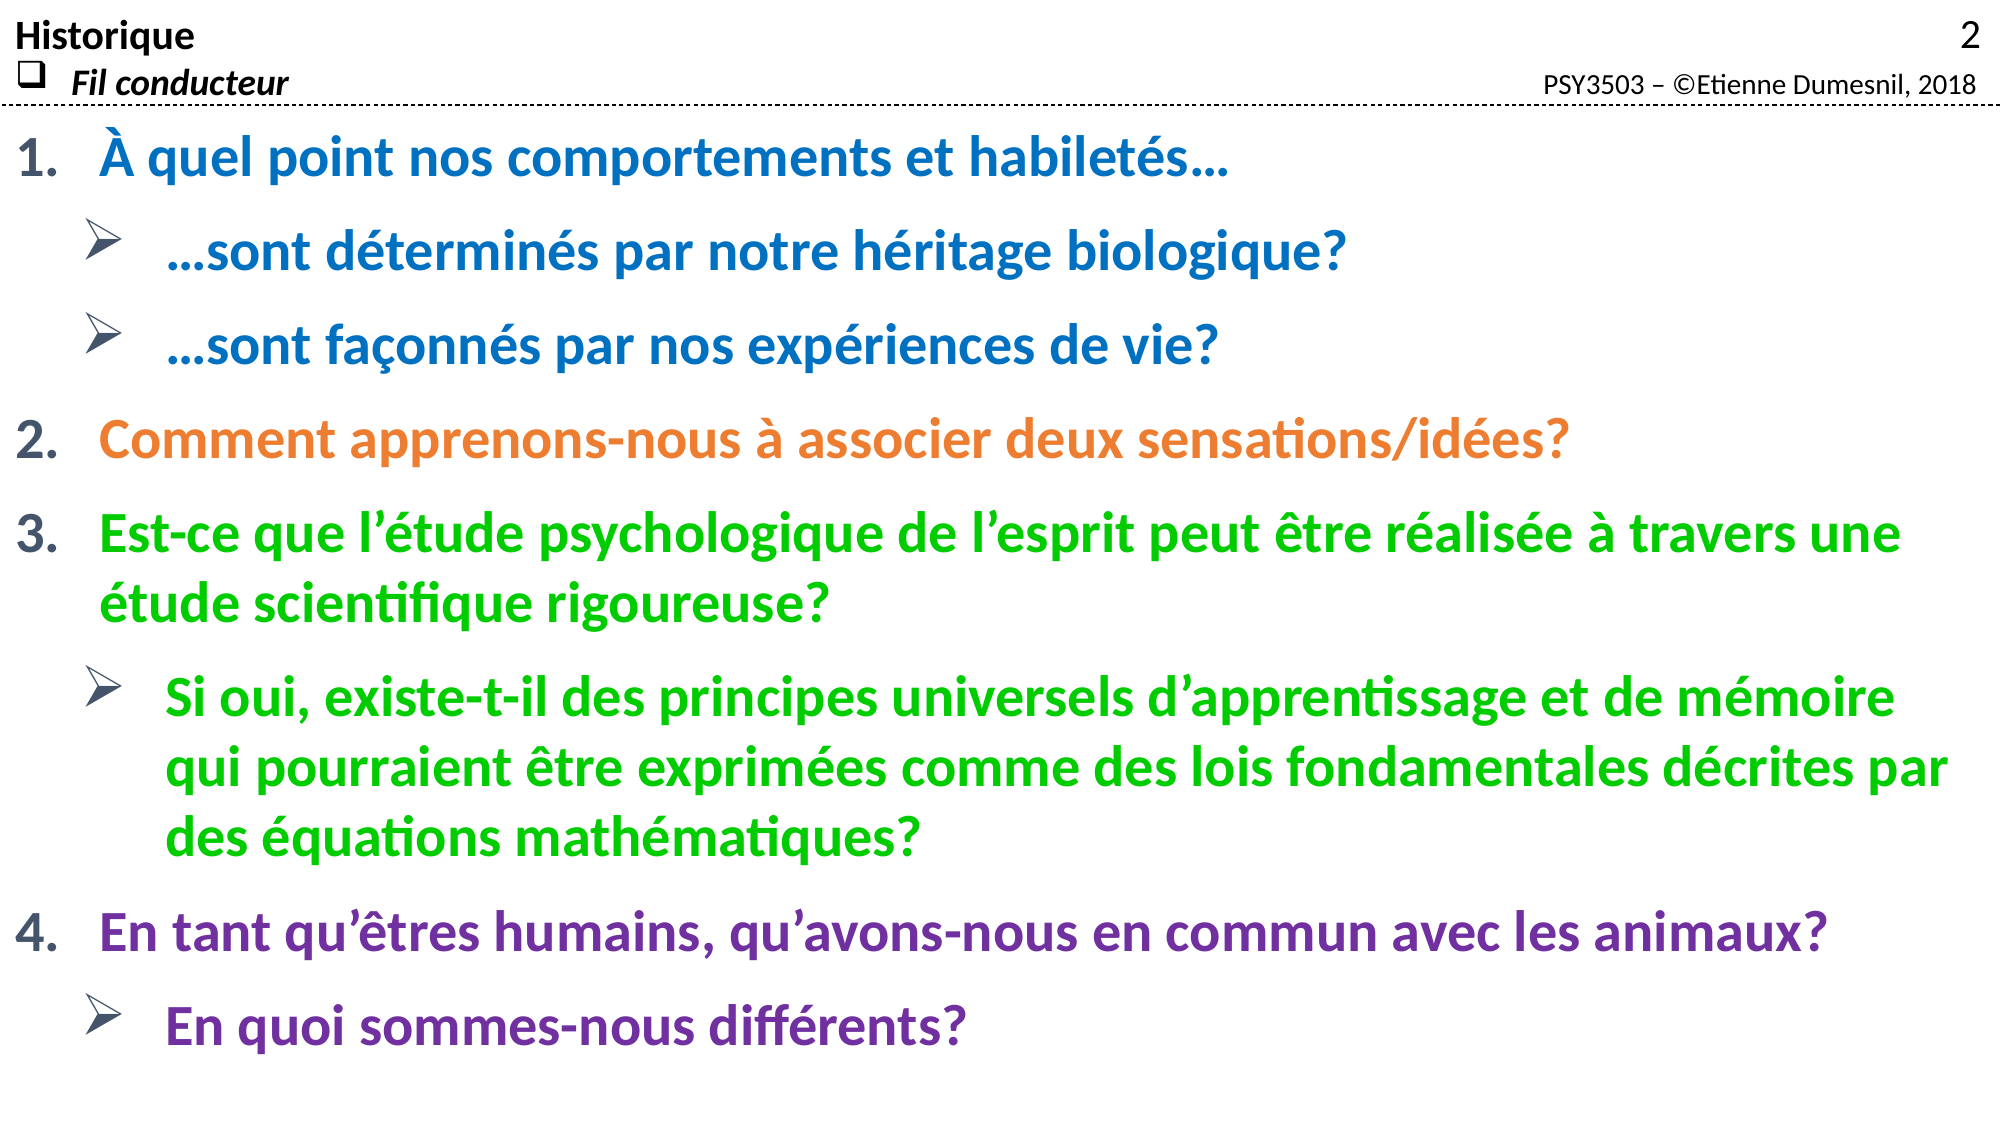

Historique
Fil conducteur
À quel point nos comportements et habiletés…
…sont déterminés par notre héritage biologique?
…sont façonnés par nos expériences de vie?
Comment apprenons-nous à associer deux sensations/idées?
Est-ce que l’étude psychologique de l’esprit peut être réalisée à travers une étude scientifique rigoureuse?
Si oui, existe-t-il des principes universels d’apprentissage et de mémoire qui pourraient être exprimées comme des lois fondamentales décrites par des équations mathématiques?
En tant qu’êtres humains, qu’avons-nous en commun avec les animaux?
En quoi sommes-nous différents?